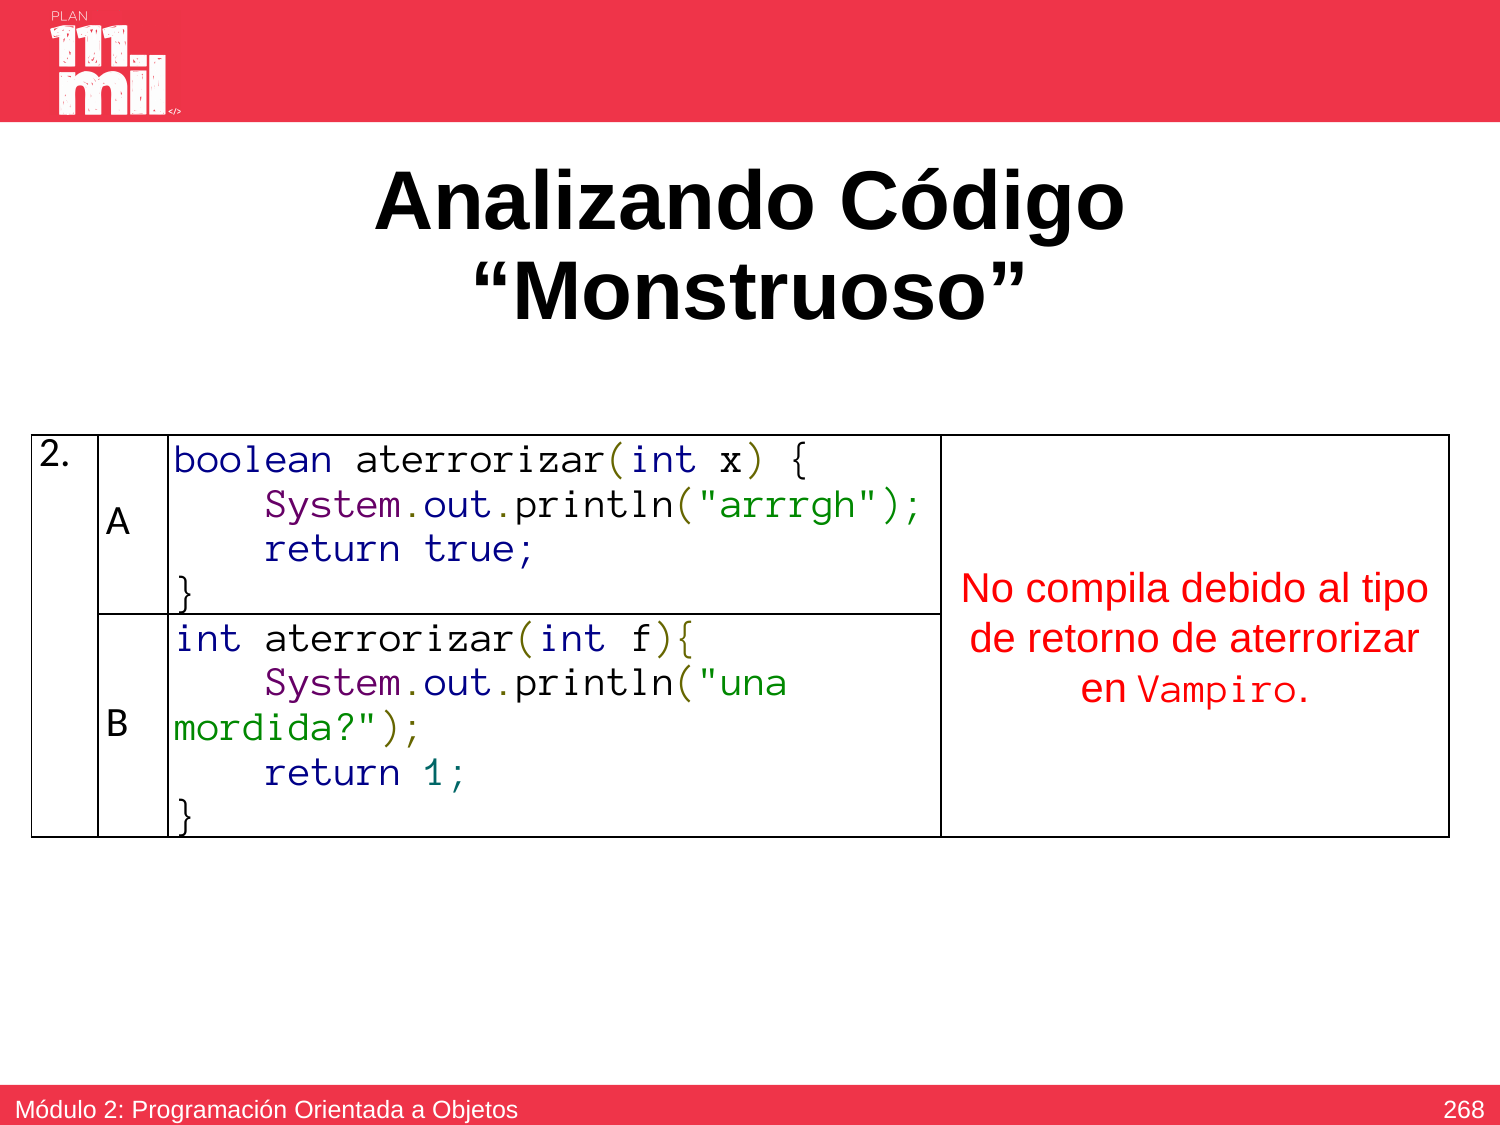

# Analizando Código “Monstruoso”
| 2. | A | boolean aterrorizar(int x) { System.out.println("arrrgh"); return true; } | No compila debido al tipo de retorno de aterrorizar en Vampiro. |
| --- | --- | --- | --- |
|  | B | int aterrorizar(int f){ System.out.println("una mordida?"); return 1; } |  |
268
Módulo 2: Programación Orientada a Objetos